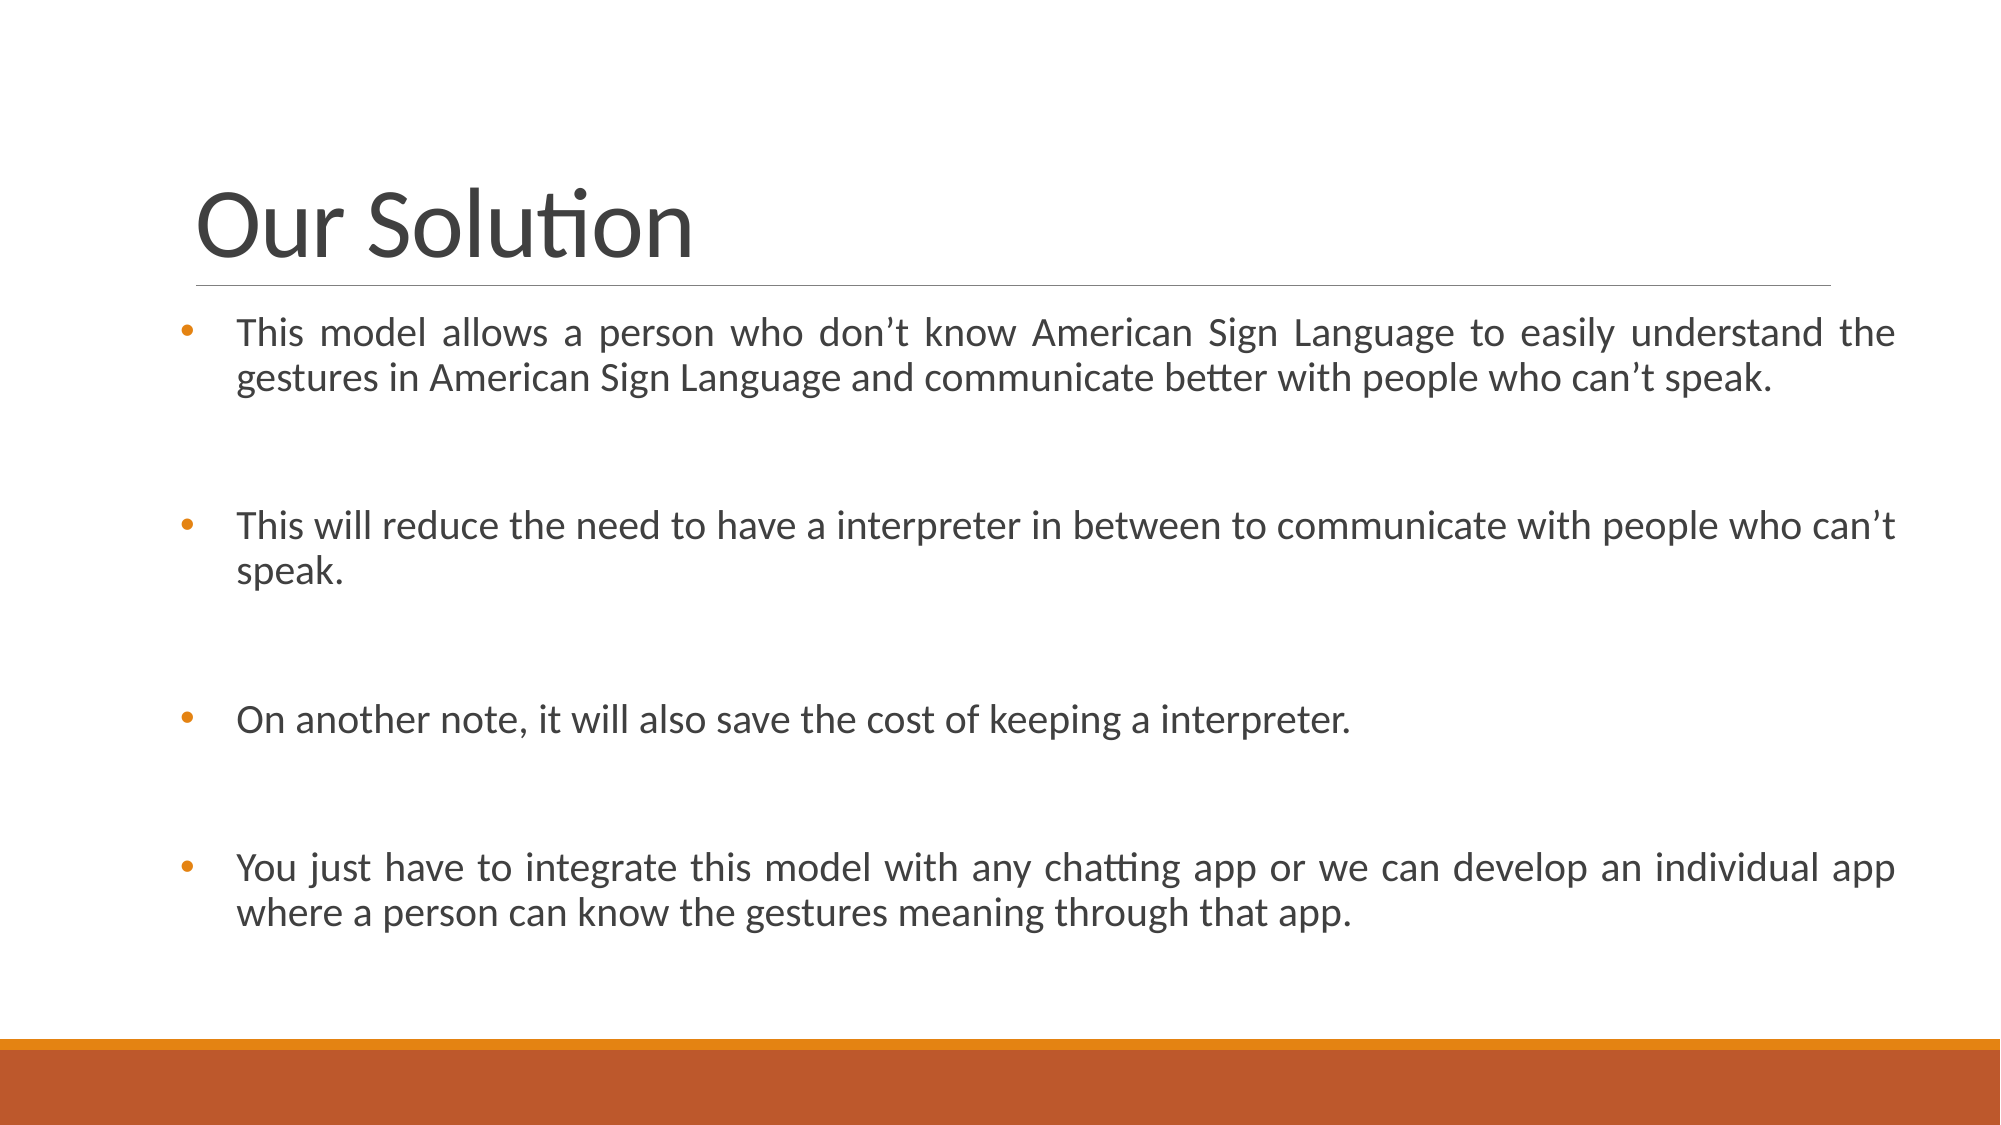

# Our Solution
This model allows a person who don’t know American Sign Language to easily understand the gestures in American Sign Language and communicate better with people who can’t speak.

This will reduce the need to have a interpreter in between to communicate with people who can’t speak.

On another note, it will also save the cost of keeping a interpreter.

You just have to integrate this model with any chatting app or we can develop an individual app where a person can know the gestures meaning through that app.